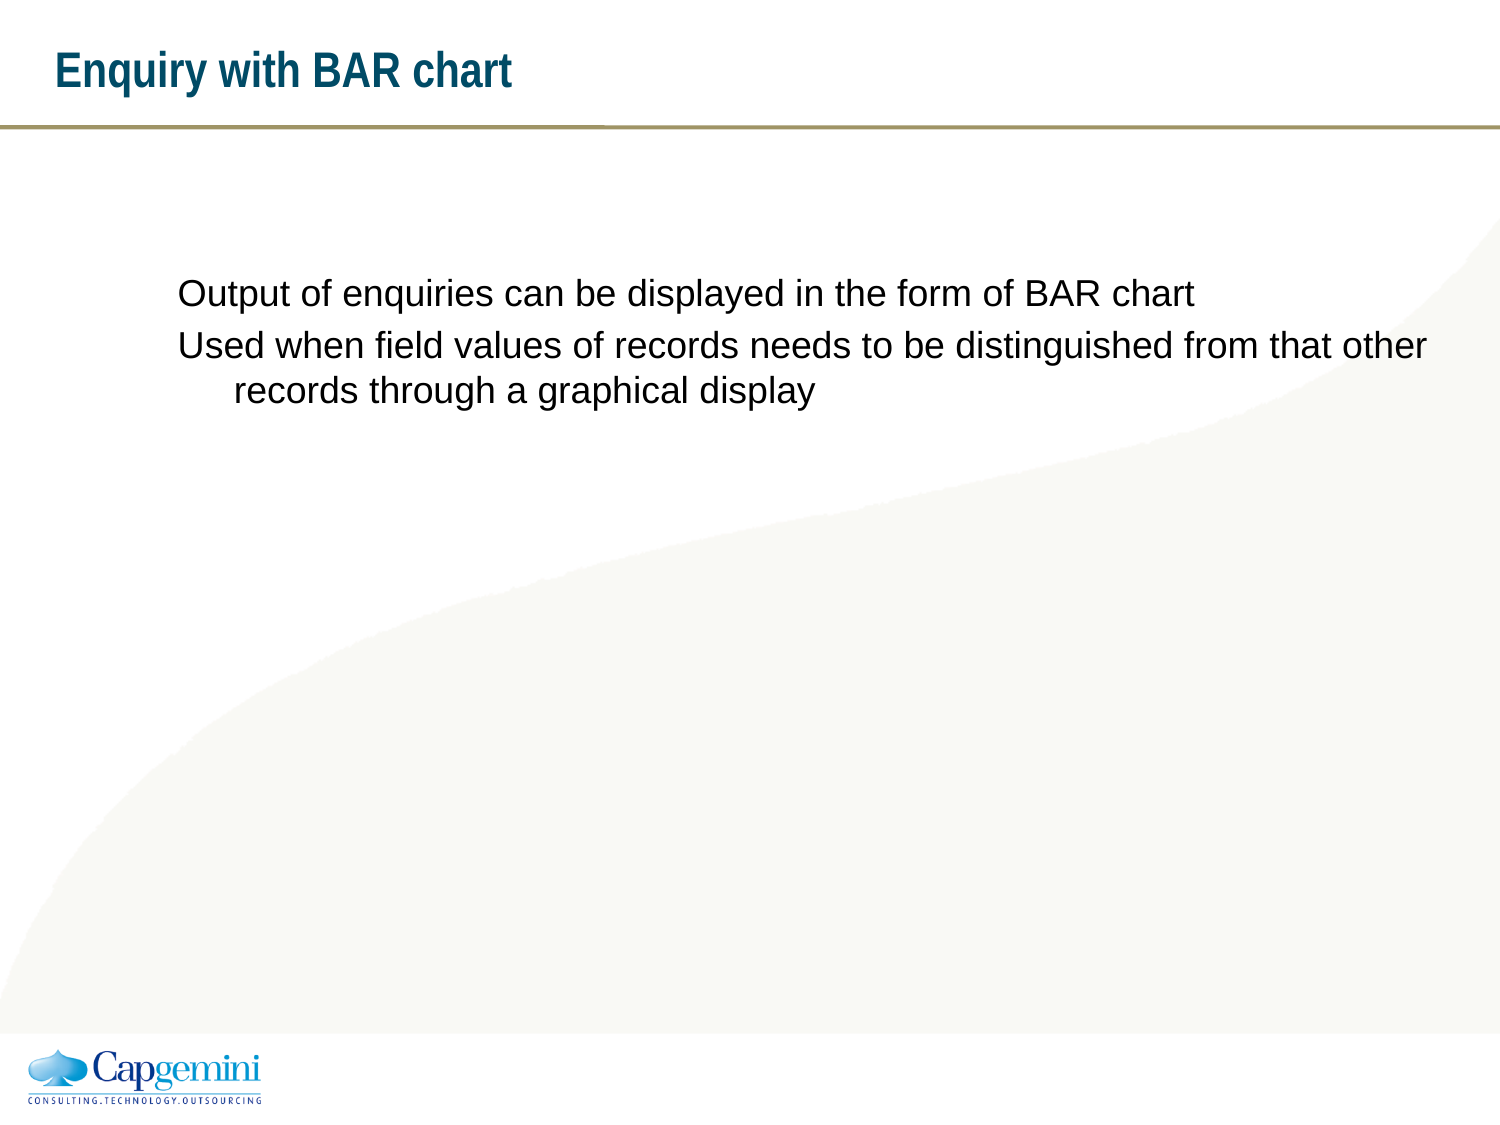

# Enquiry with BAR chart
Output of enquiries can be displayed in the form of BAR chart
Used when field values of records needs to be distinguished from that other records through a graphical display